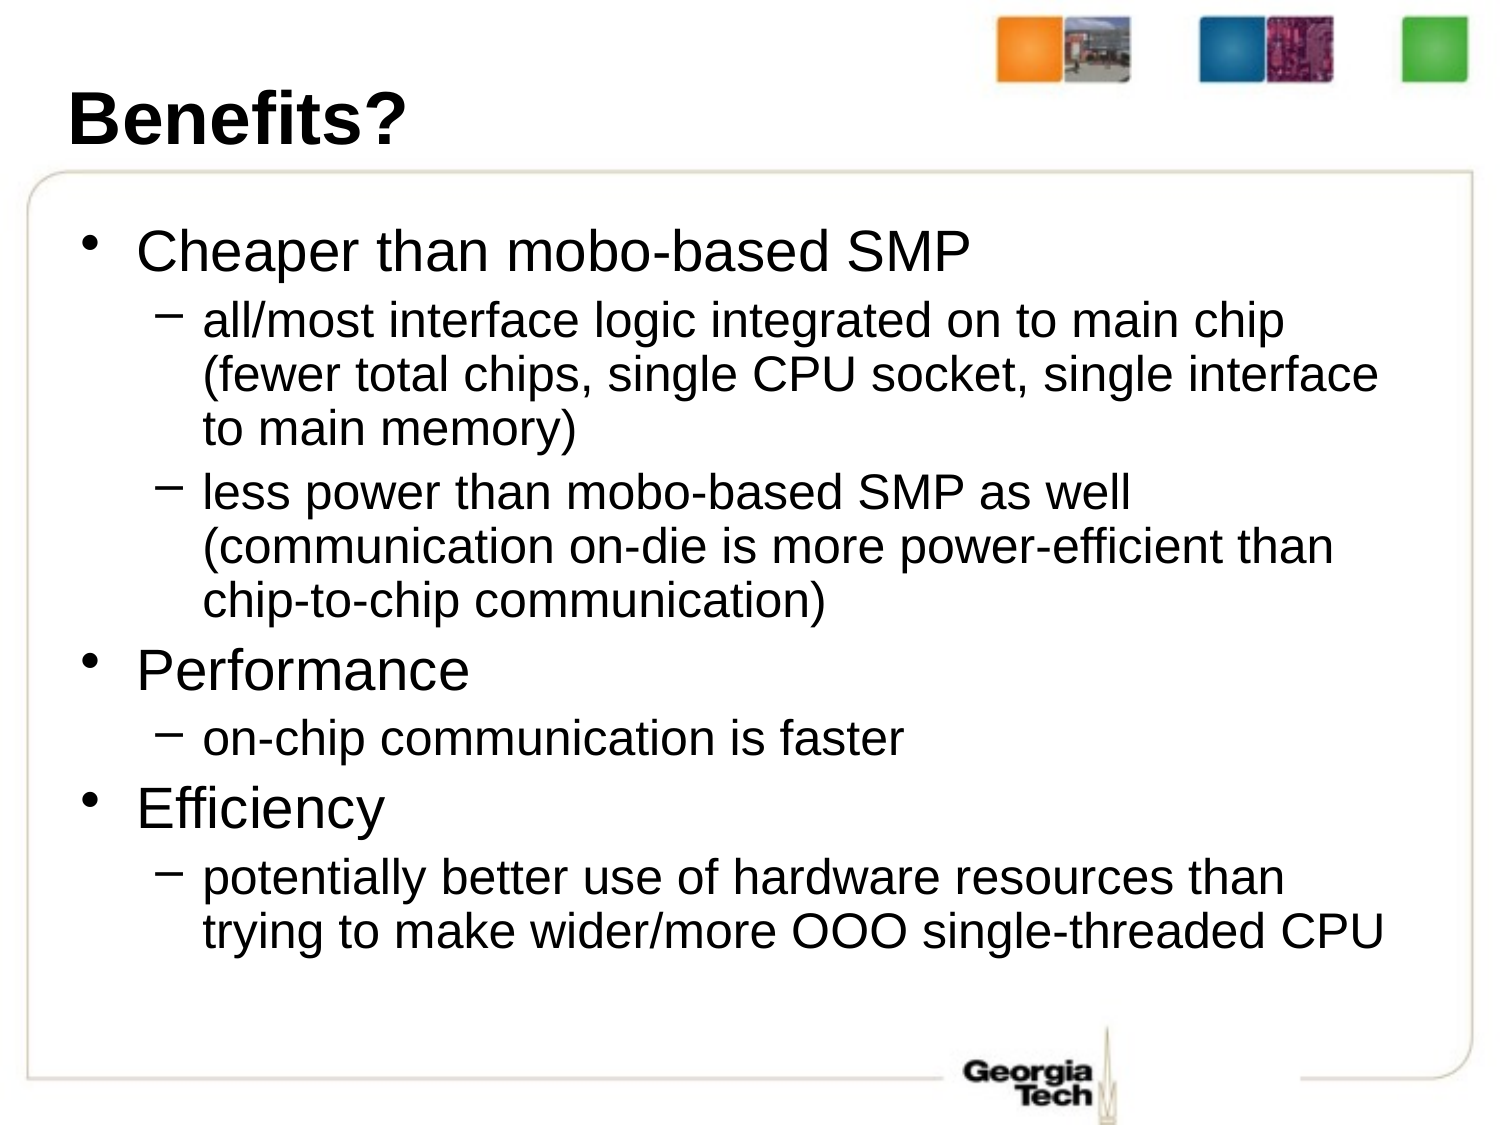

# Benefits?
Cheaper than mobo-based SMP
all/most interface logic integrated on to main chip (fewer total chips, single CPU socket, single interface to main memory)
less power than mobo-based SMP as well (communication on-die is more power-efficient than chip-to-chip communication)
Performance
on-chip communication is faster
Efficiency
potentially better use of hardware resources than trying to make wider/more OOO single-threaded CPU